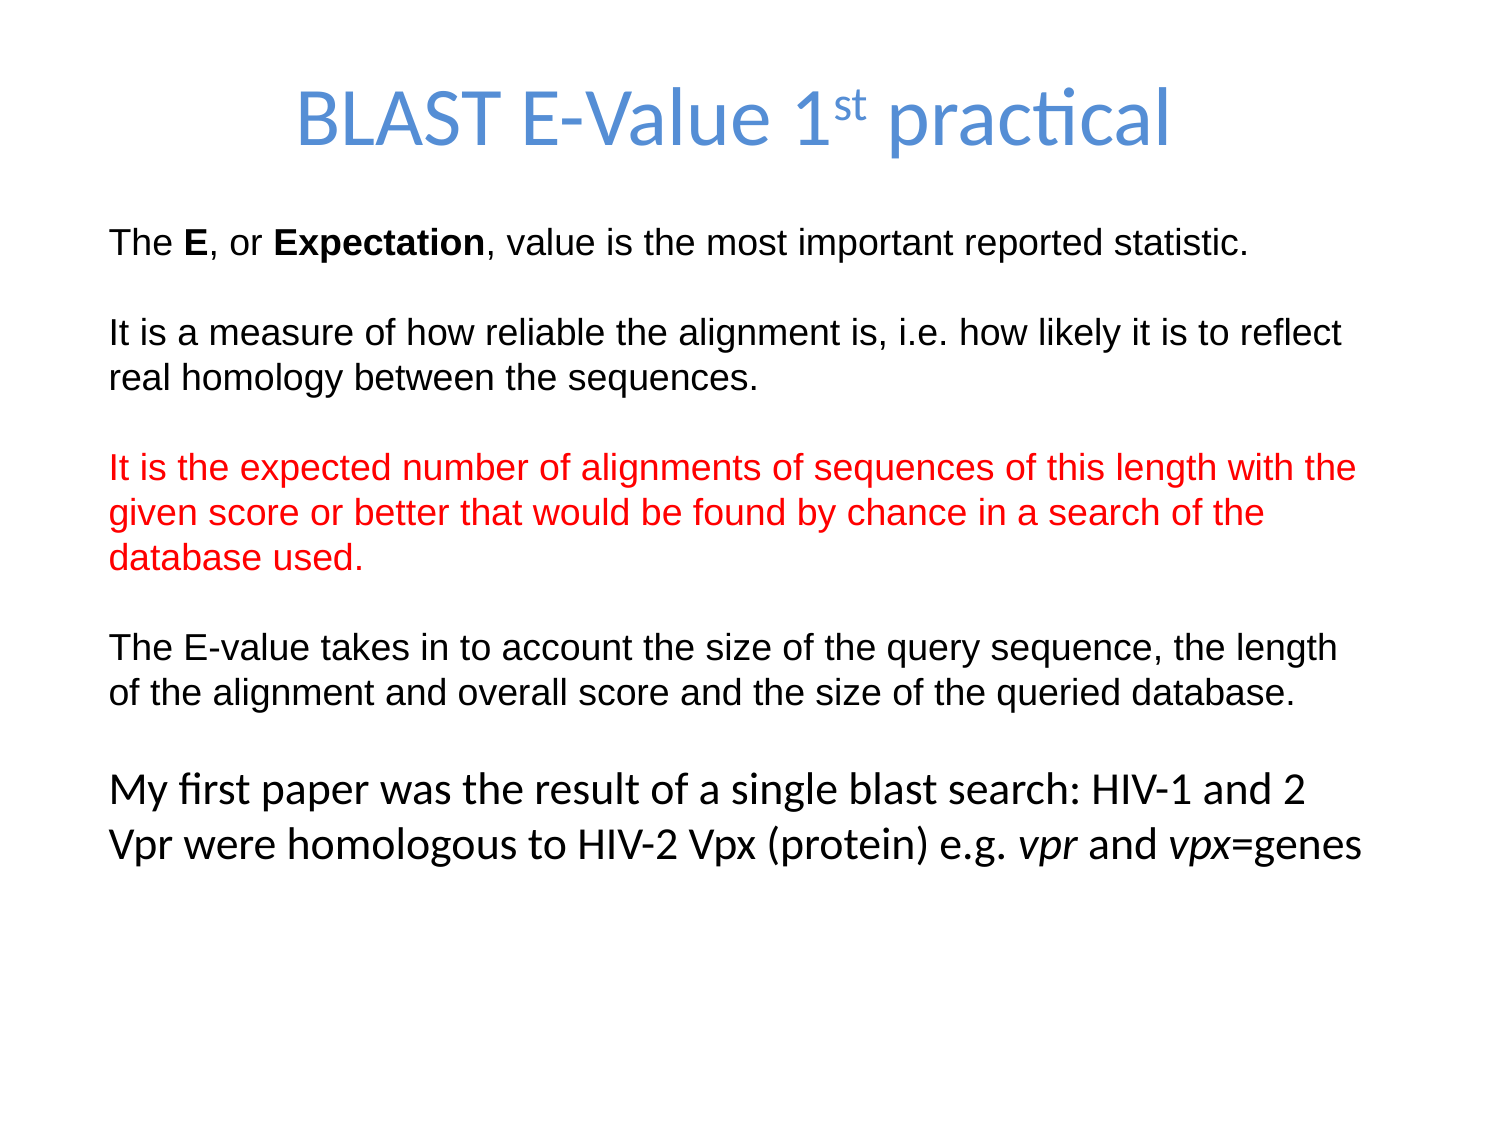

# BLAST E-Value 1st practical
The E, or Expectation, value is the most important reported statistic.

It is a measure of how reliable the alignment is, i.e. how likely it is to reflect real homology between the sequences.

It is the expected number of alignments of sequences of this length with the given score or better that would be found by chance in a search of the database used.

The E-value takes in to account the size of the query sequence, the length of the alignment and overall score and the size of the queried database.

My first paper was the result of a single blast search: HIV-1 and 2 Vpr were homologous to HIV-2 Vpx (protein) e.g. vpr and vpx=genes